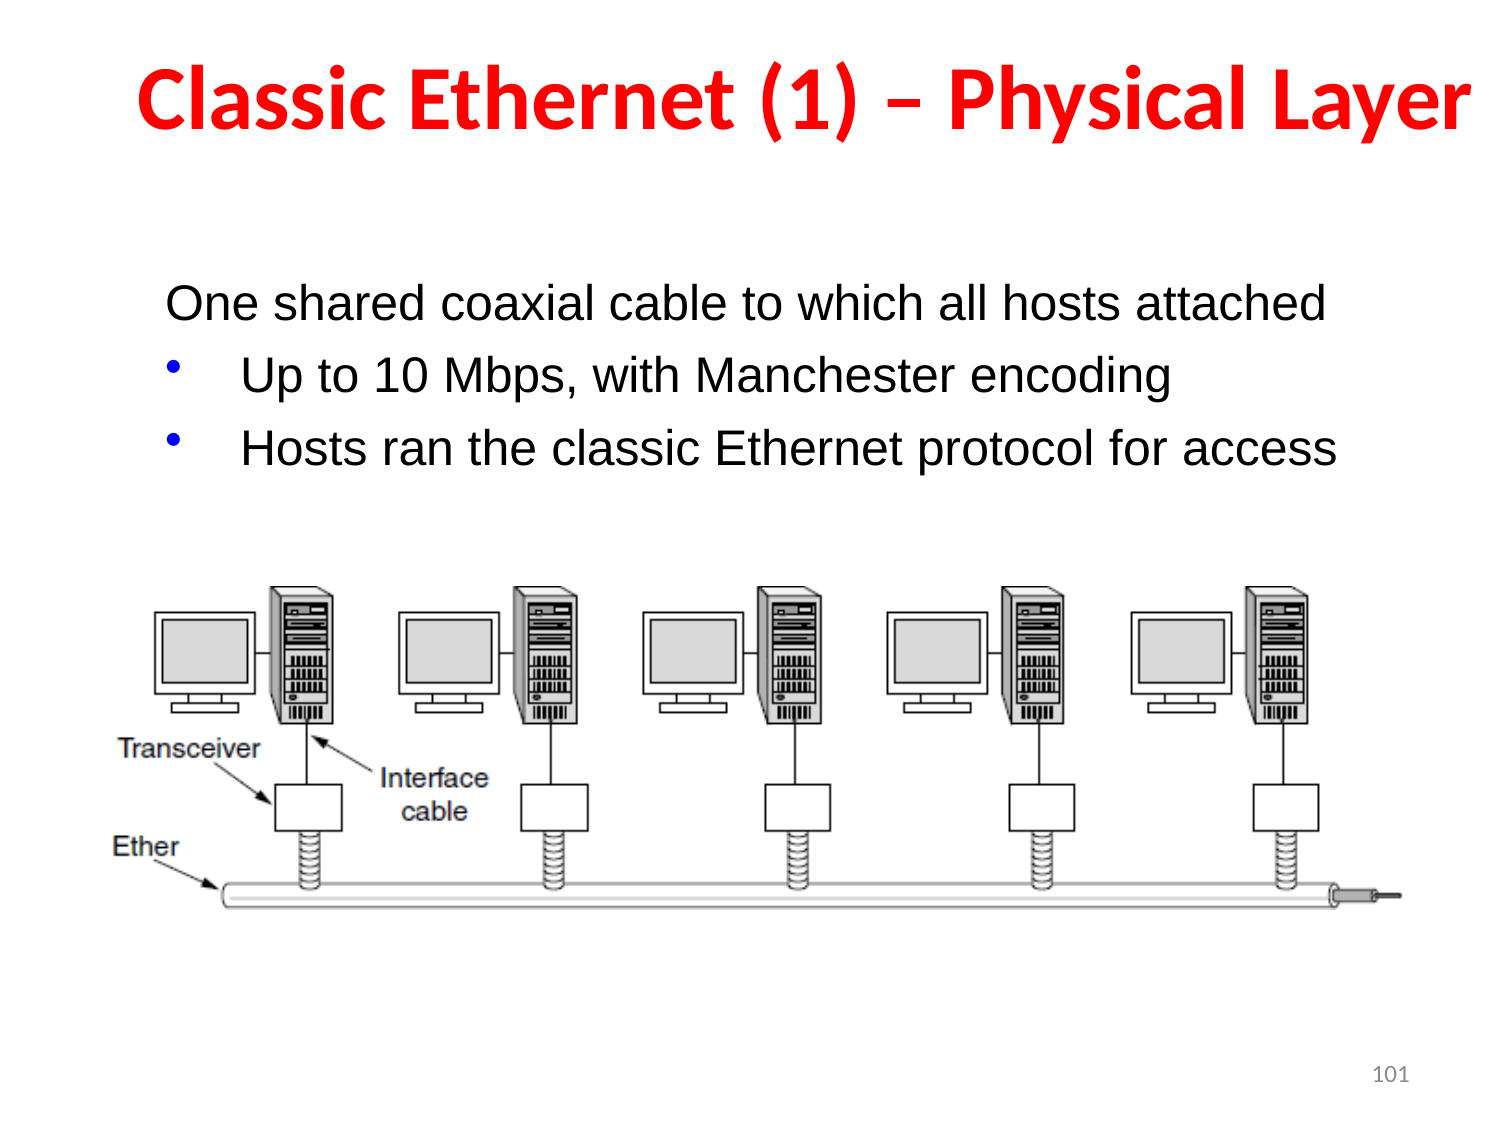

# Classic Ethernet (1) – Physical Layer
One shared coaxial cable to which all hosts attached
Up to 10 Mbps, with Manchester encoding
Hosts ran the classic Ethernet protocol for access

101